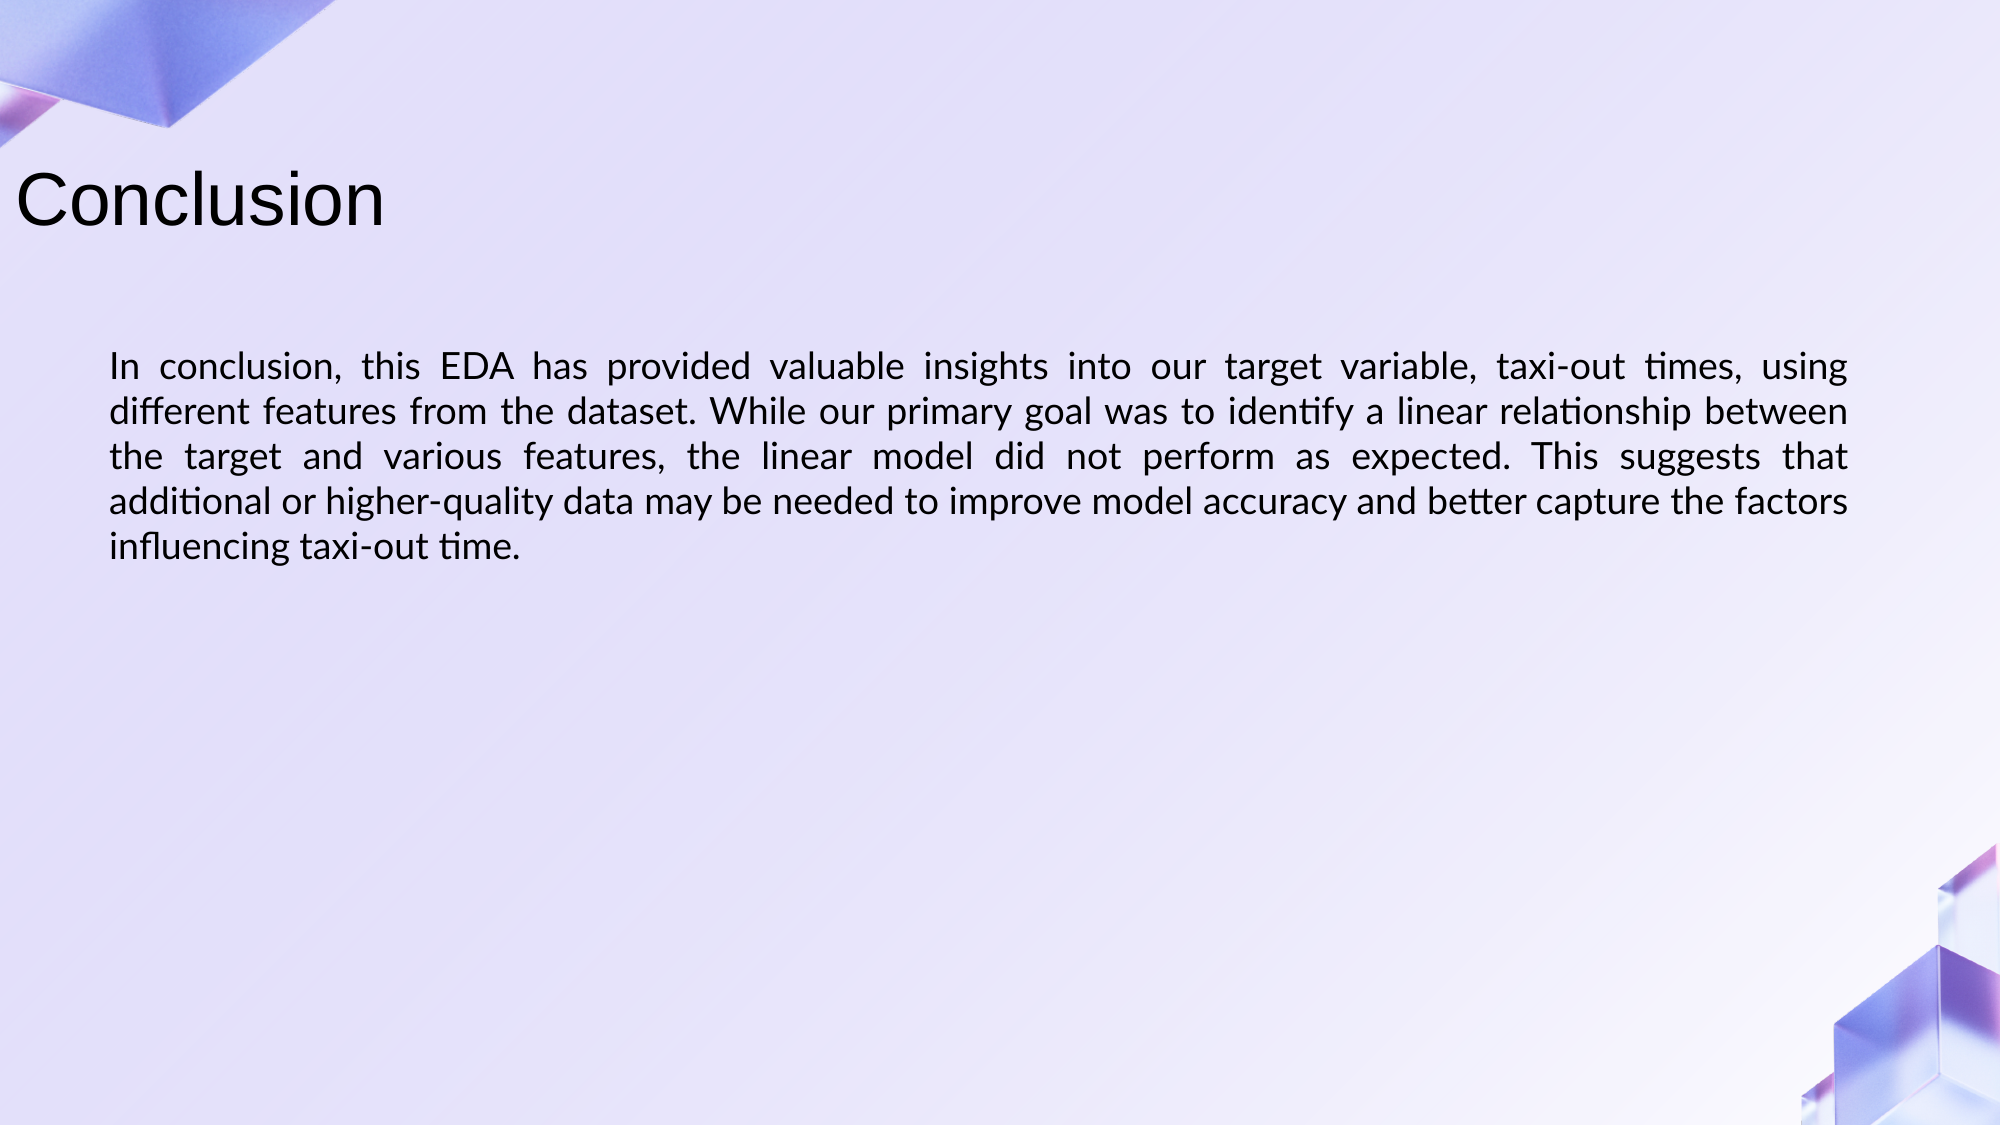

Conclusion
In conclusion, this EDA has provided valuable insights into our target variable, taxi-out times, using different features from the dataset. While our primary goal was to identify a linear relationship between the target and various features, the linear model did not perform as expected. This suggests that additional or higher-quality data may be needed to improve model accuracy and better capture the factors influencing taxi-out time.